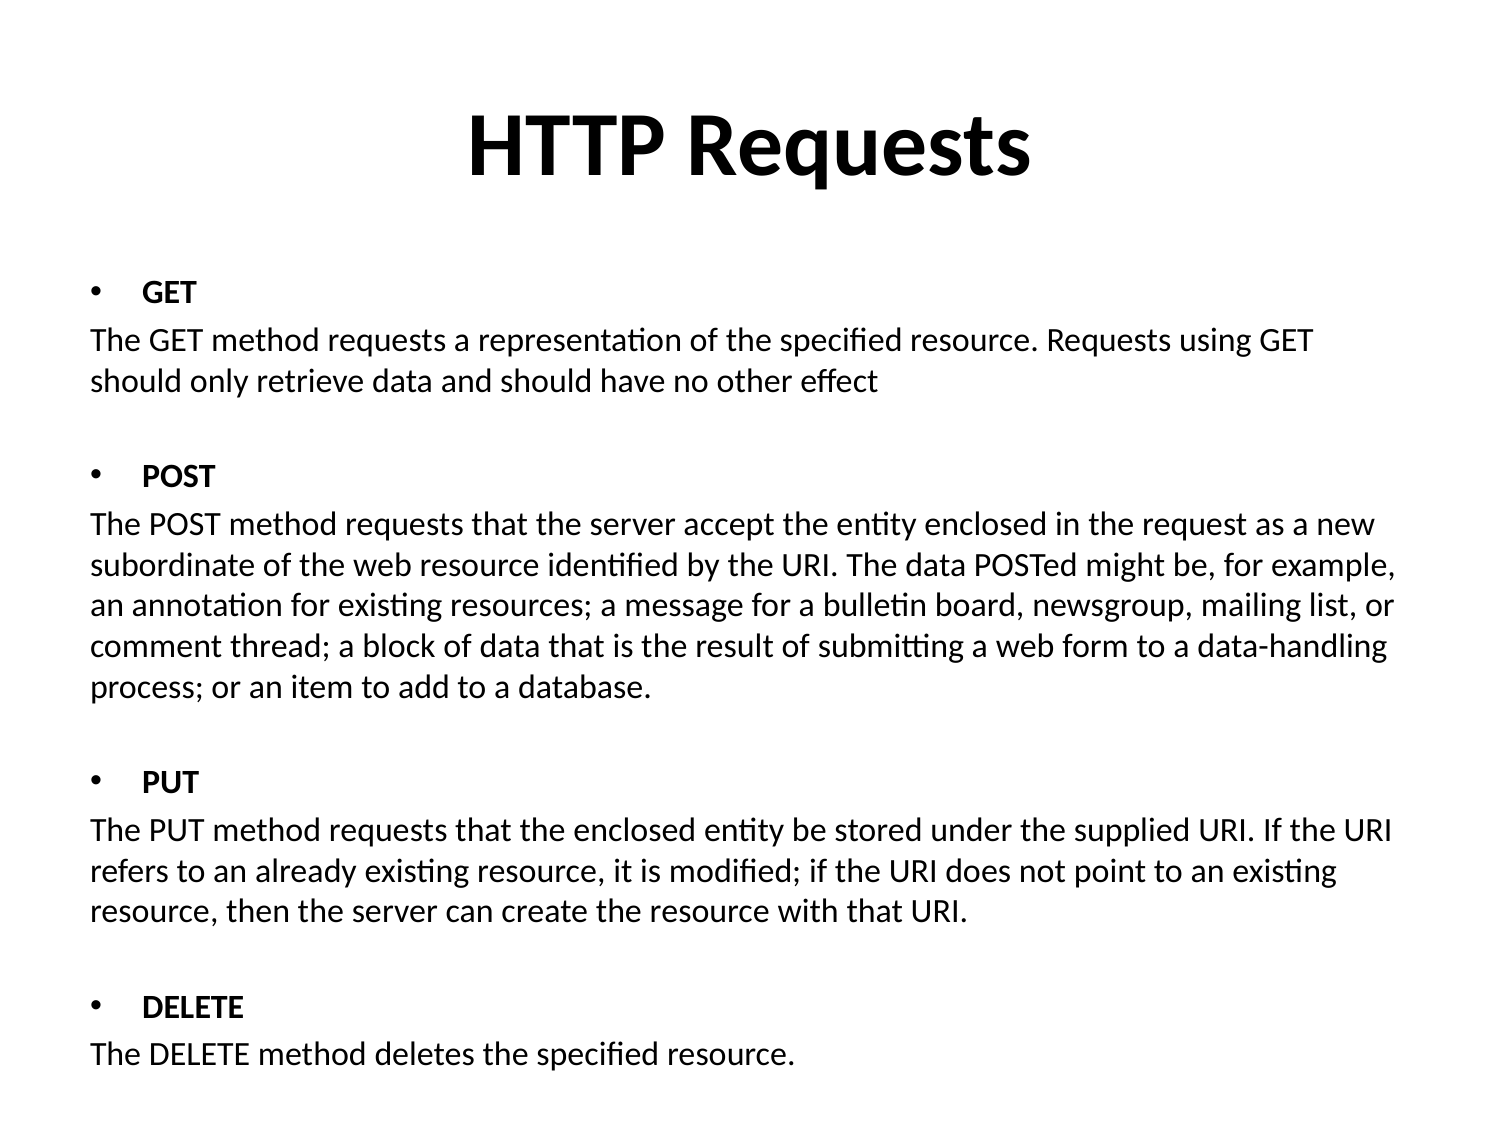

# HTTP Requests
GET
The GET method requests a representation of the specified resource. Requests using GET should only retrieve data and should have no other effect

POST
The POST method requests that the server accept the entity enclosed in the request as a new subordinate of the web resource identified by the URI. The data POSTed might be, for example, an annotation for existing resources; a message for a bulletin board, newsgroup, mailing list, or comment thread; a block of data that is the result of submitting a web form to a data-handling process; or an item to add to a database.

PUT
The PUT method requests that the enclosed entity be stored under the supplied URI. If the URI refers to an already existing resource, it is modified; if the URI does not point to an existing resource, then the server can create the resource with that URI.

DELETE
The DELETE method deletes the specified resource.